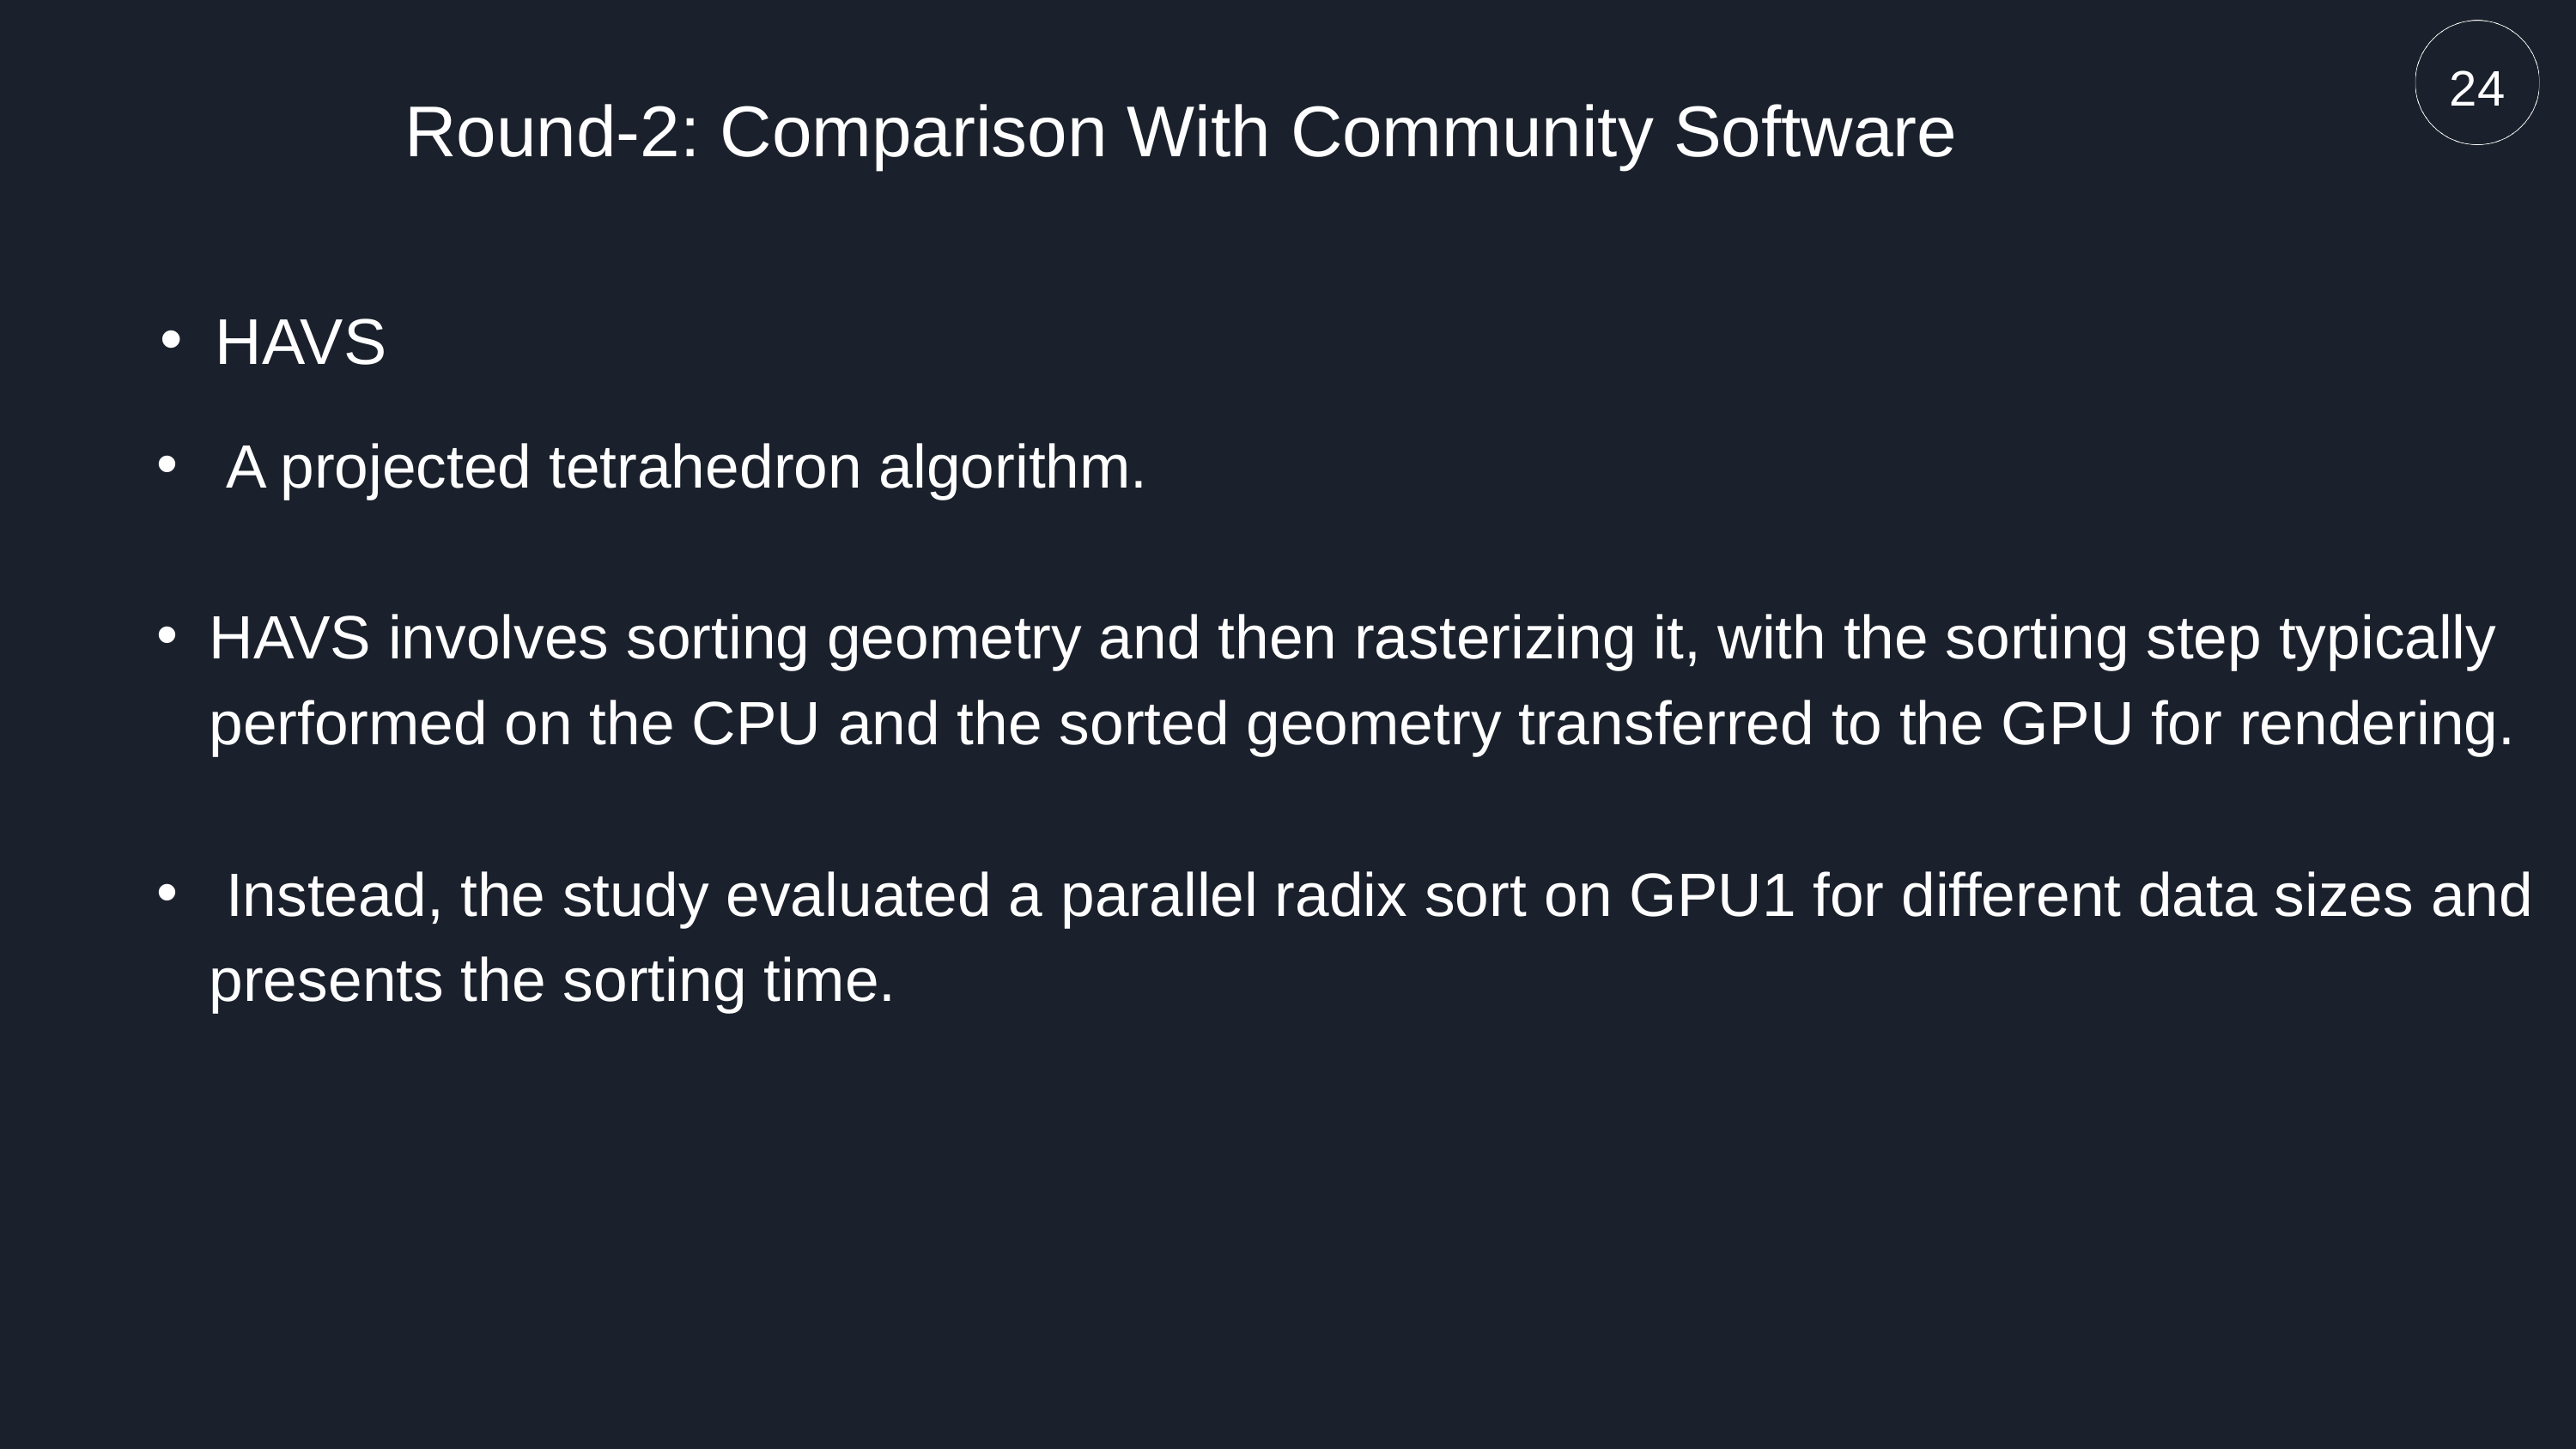

24
Round-2: Comparison With Community Software
HAVS
 A projected tetrahedron algorithm.

HAVS involves sorting geometry and then rasterizing it, with the sorting step typically performed on the CPU and the sorted geometry transferred to the GPU for rendering.

 Instead, the study evaluated a parallel radix sort on GPU1 for different data sizes and presents the sorting time.